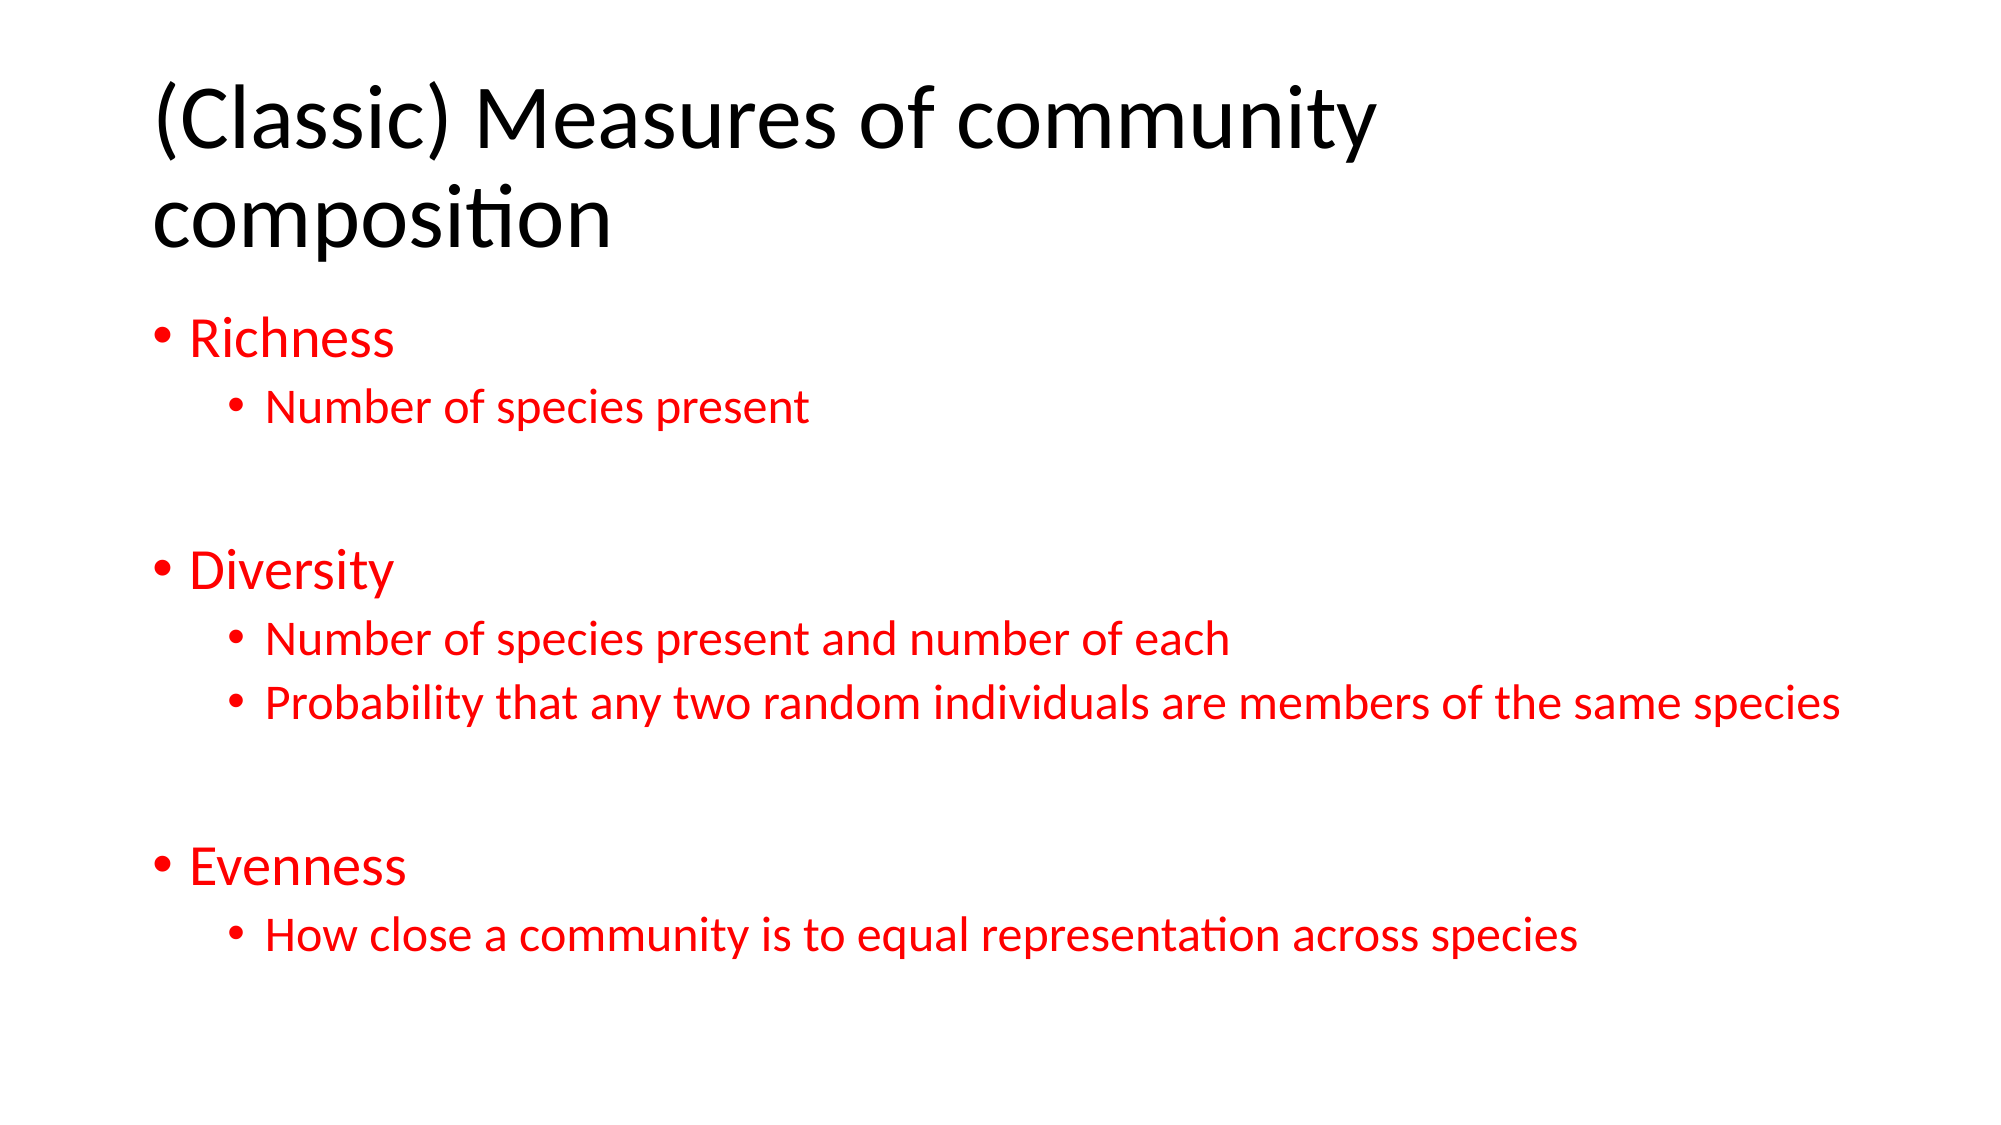

# (Classic) Measures of community composition
Richness
Number of species present

Diversity
Number of species present and number of each
Probability that any two random individuals are members of the same species

Evenness
How close a community is to equal representation across species